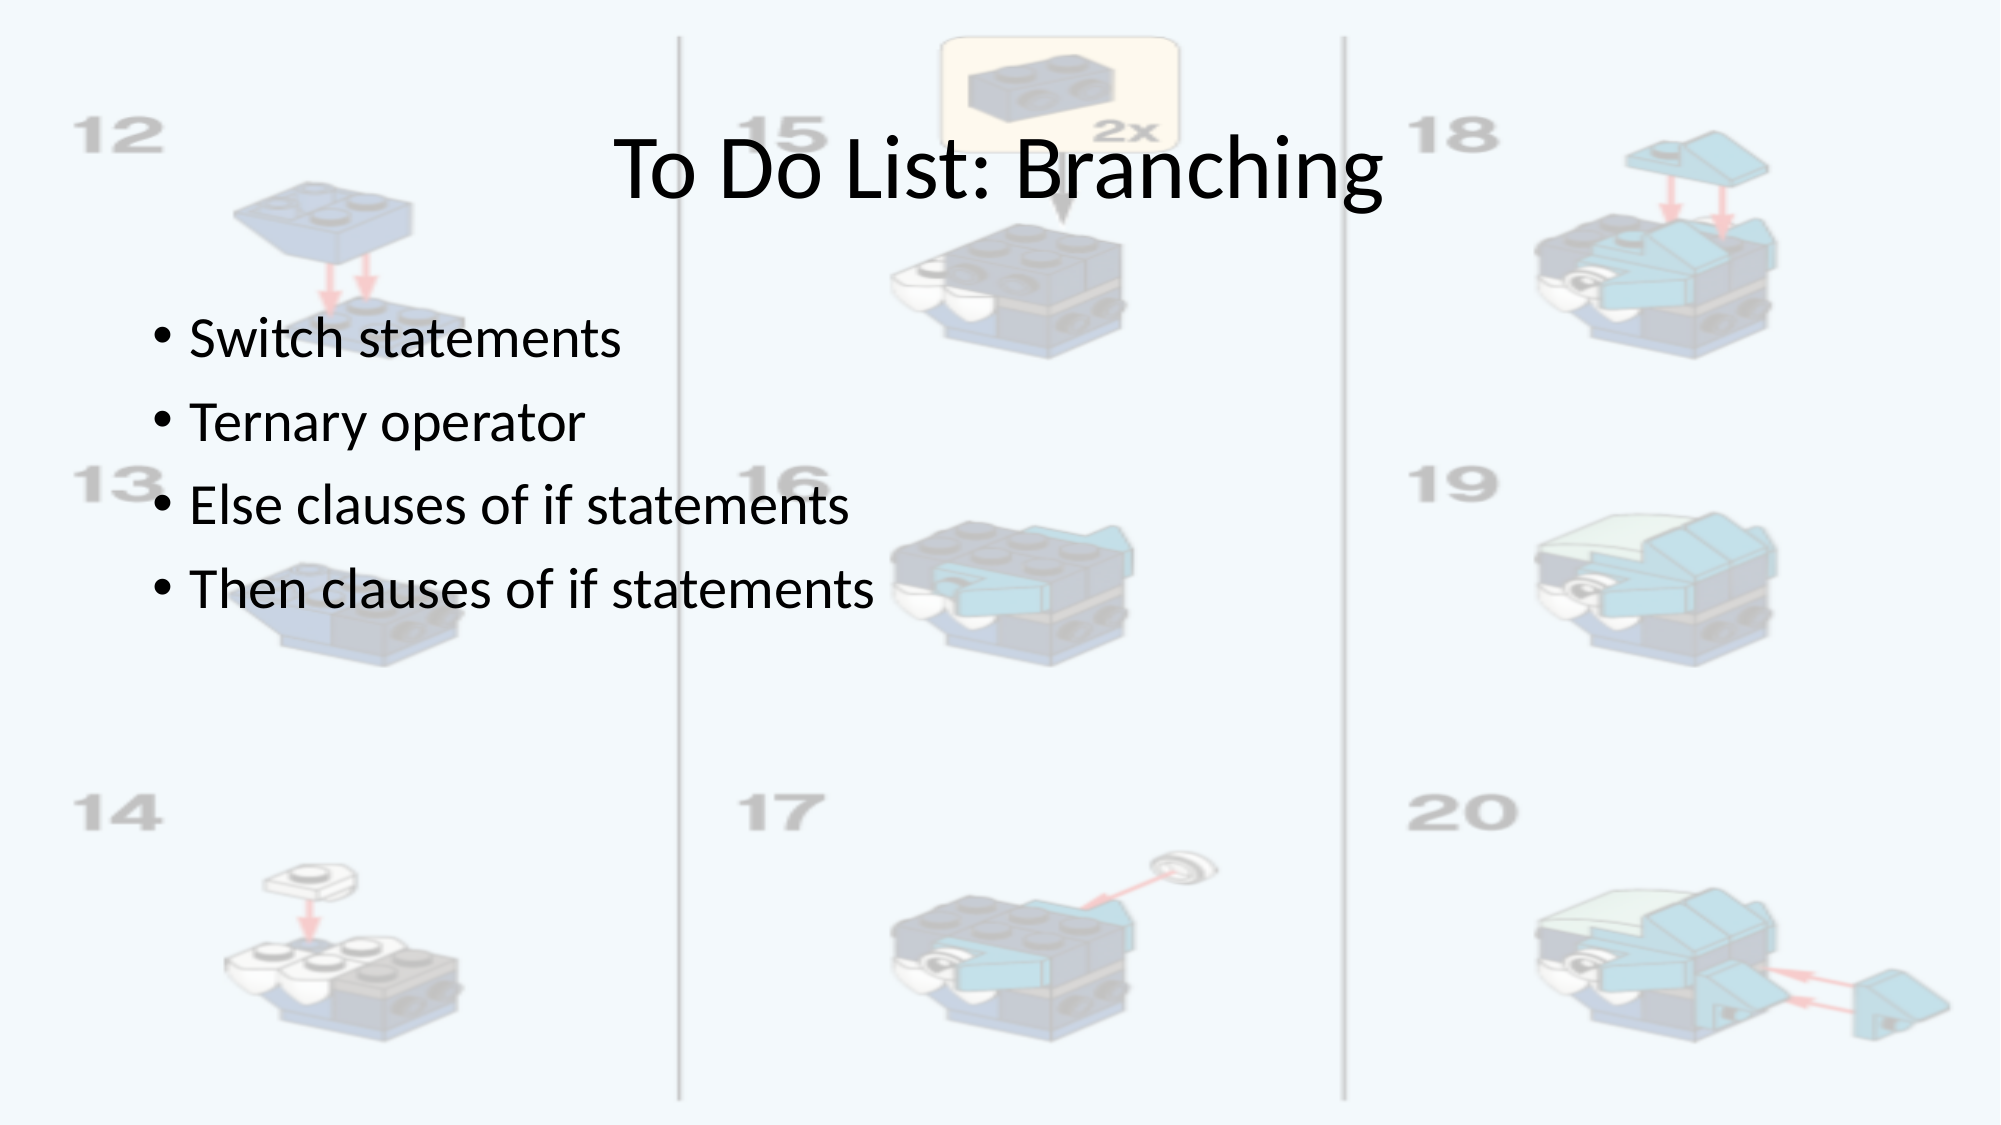

# To Do List: Branching
Switch statements
Ternary operator
Else clauses of if statements
Then clauses of if statements